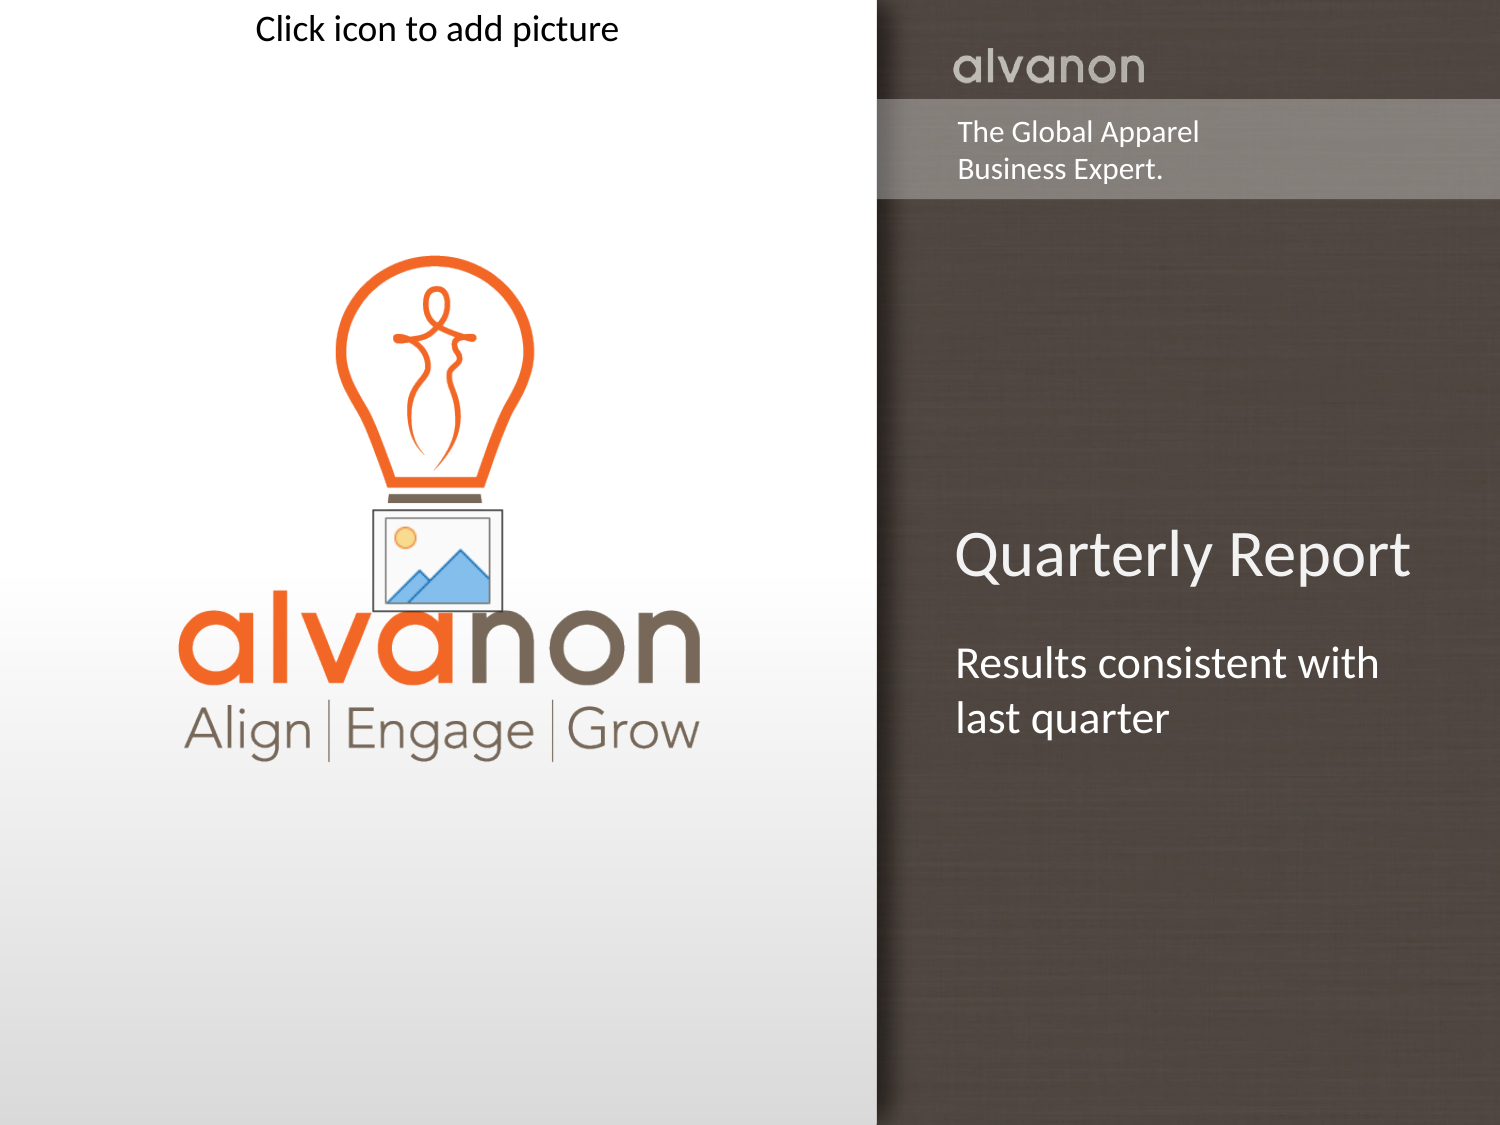

# Quarterly Report
Results consistent with last quarter